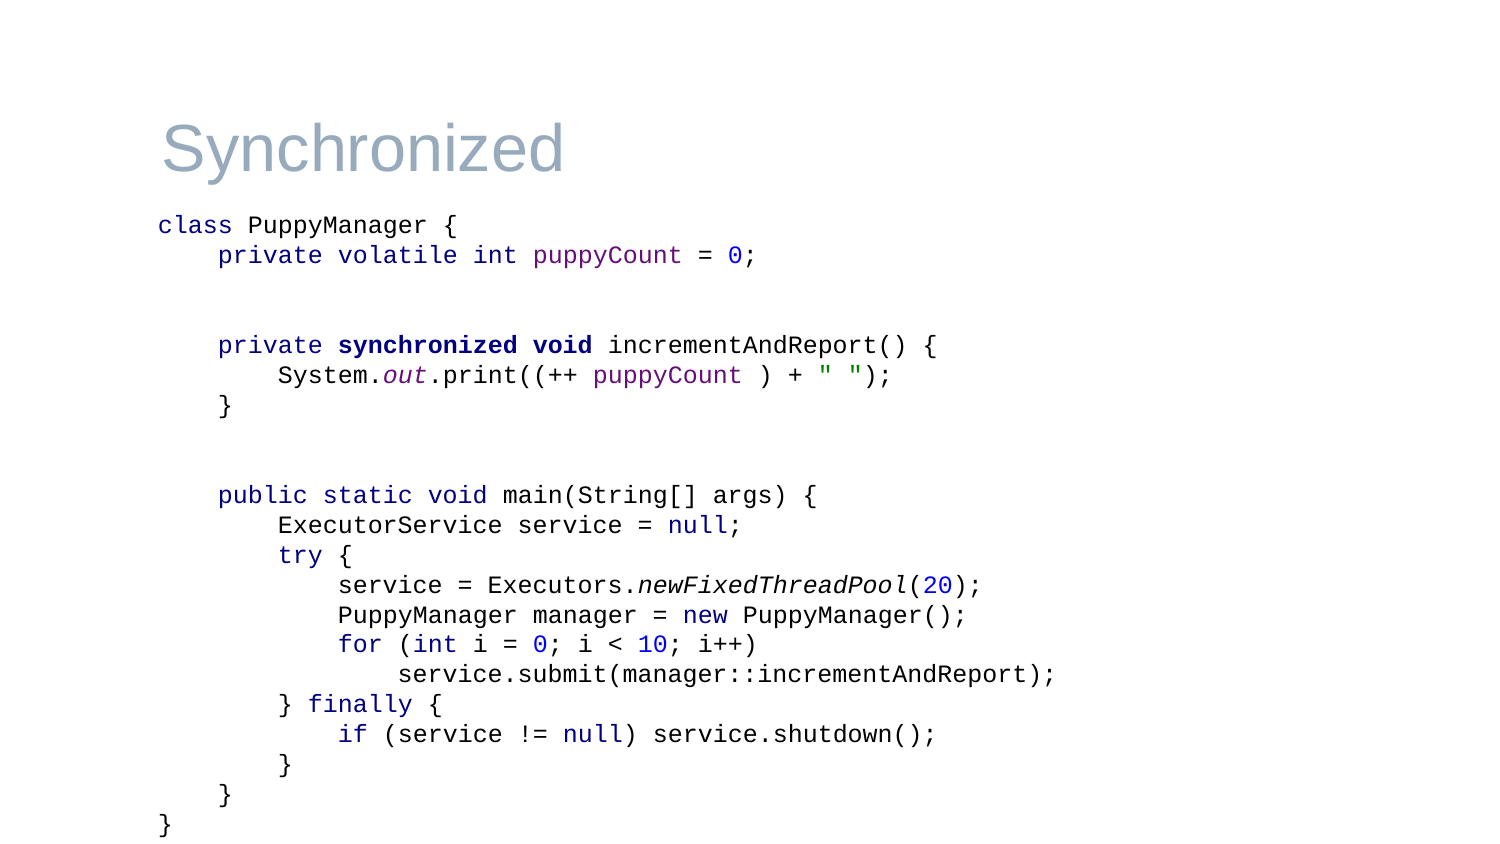

# Synchronized
class PuppyManager {
    private volatile int puppyCount = 0;
    private synchronized void incrementAndReport() {
        System.out.print((++ puppyCount ) + " ");
    }
    public static void main(String[] args) {
        ExecutorService service = null;
        try {
            service = Executors.newFixedThreadPool(20);
            PuppyManager manager = new PuppyManager();
            for (int i = 0; i < 10; i++)
                service.submit(manager::incrementAndReport);
        } finally {
            if (service != null) service.shutdown();
        }
    }
}